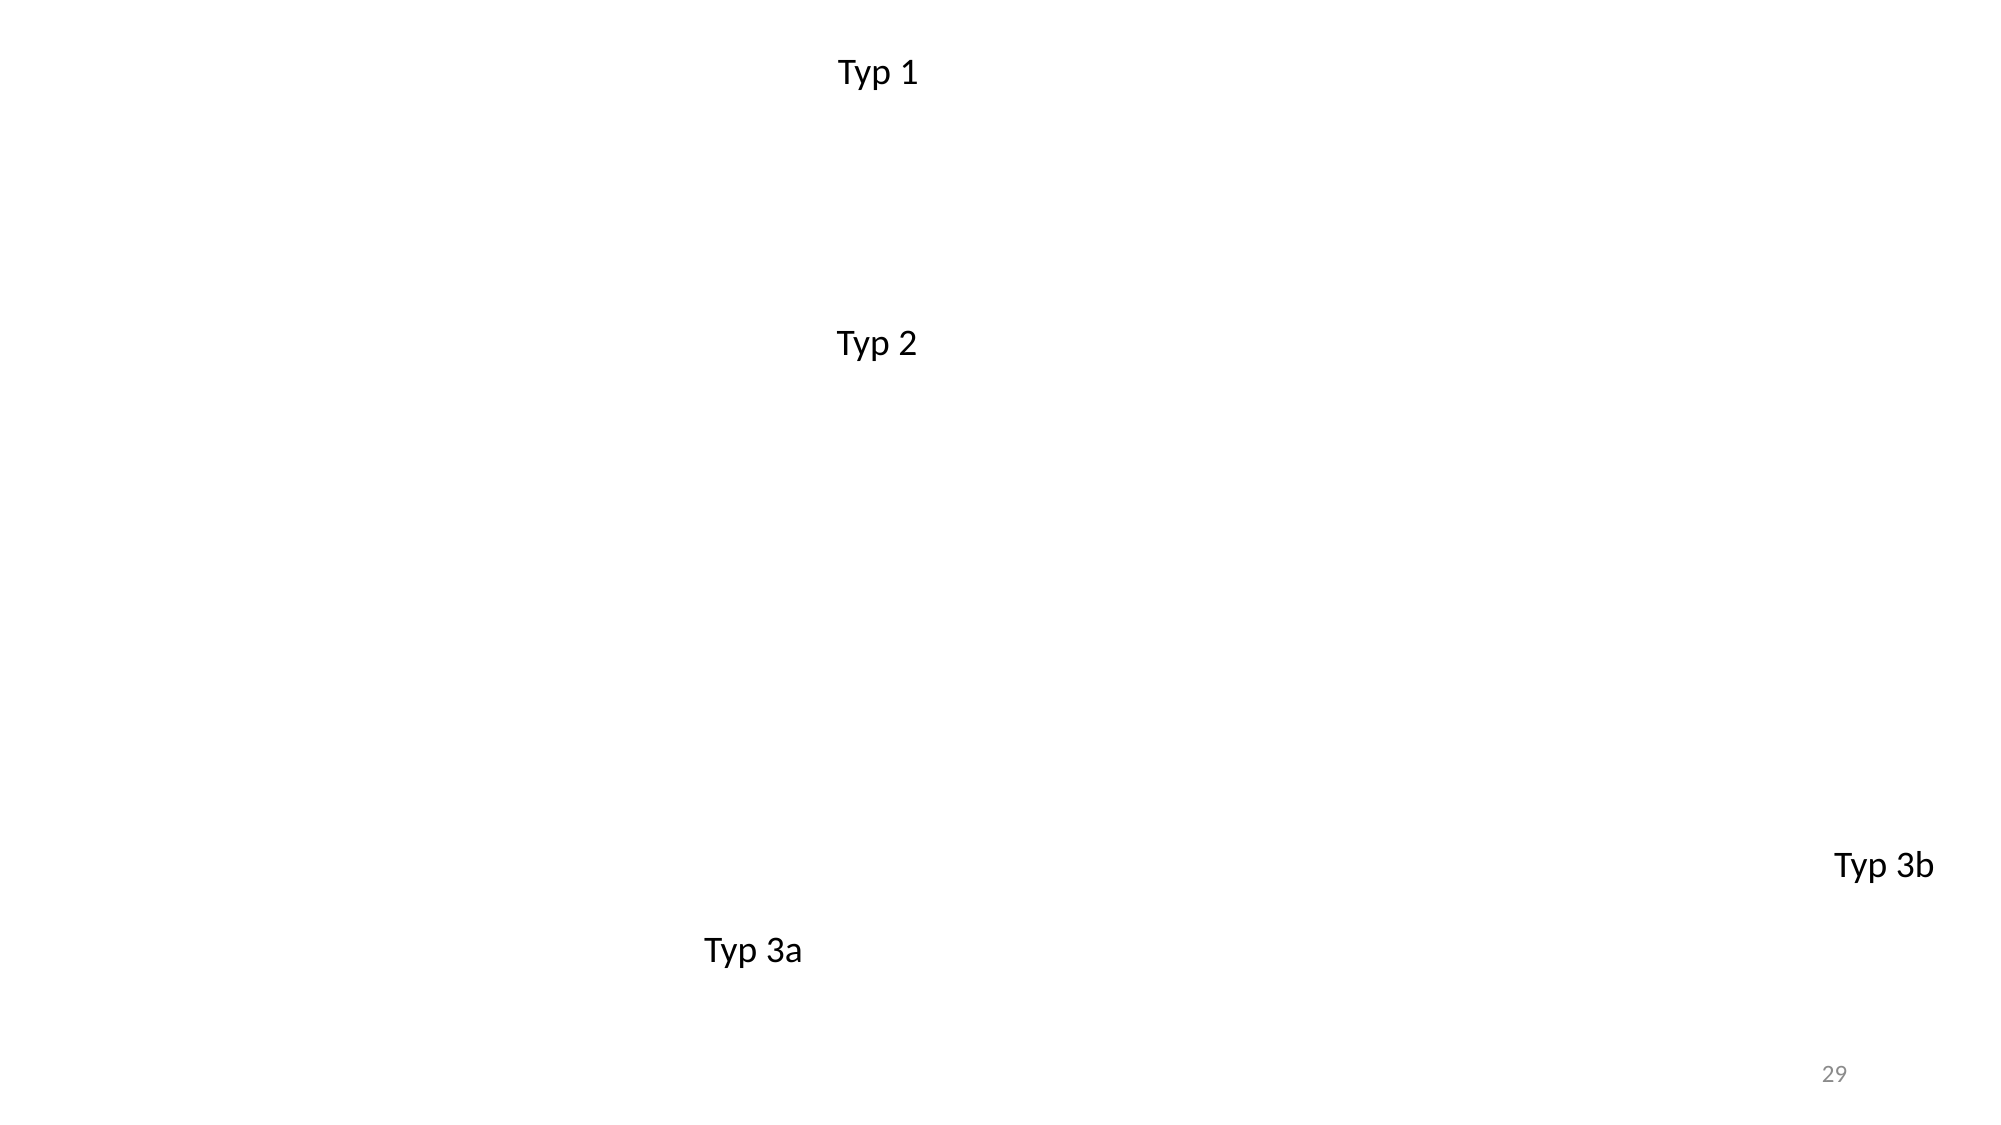

Typ 1
Typ 2
Typ 3b
Typ 3a
29